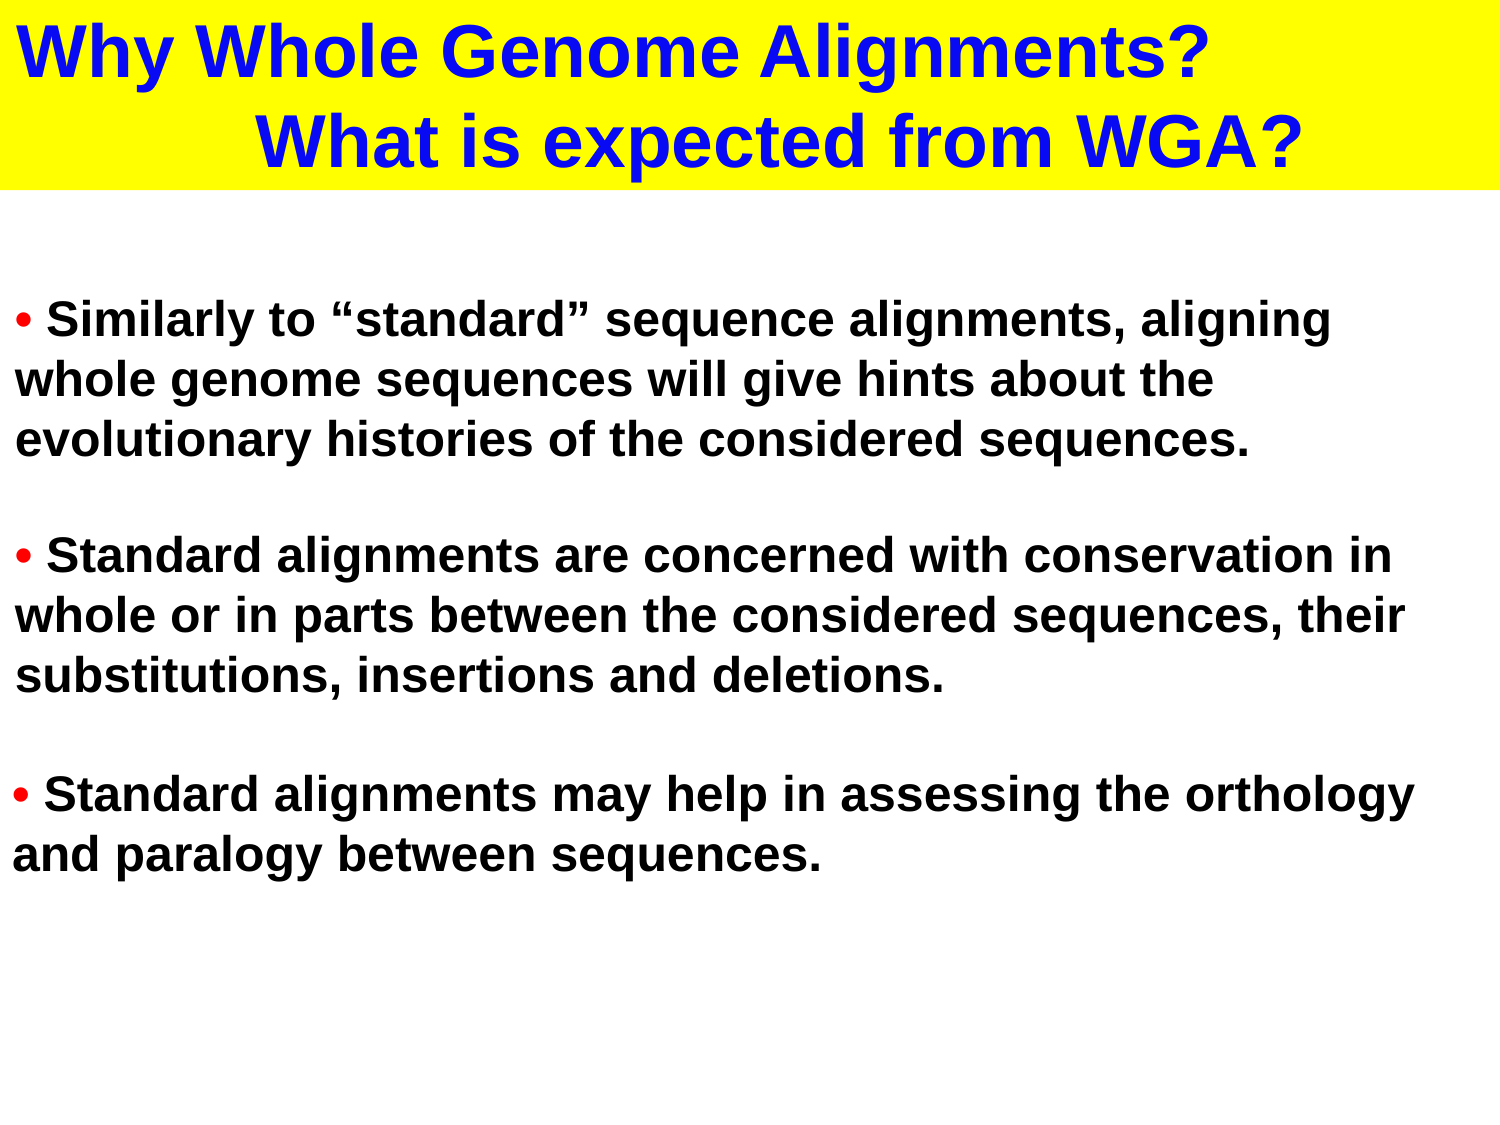

Why Whole Genome Alignments?                  What is expected from WGA?
• Similarly to “standard” sequence alignments, aligning whole genome sequences will give hints about the evolutionary histories of the considered sequences.
• Standard alignments are concerned with conservation in whole or in parts between the considered sequences, their substitutions, insertions and deletions.
• Standard alignments may help in assessing the orthology and paralogy between sequences.